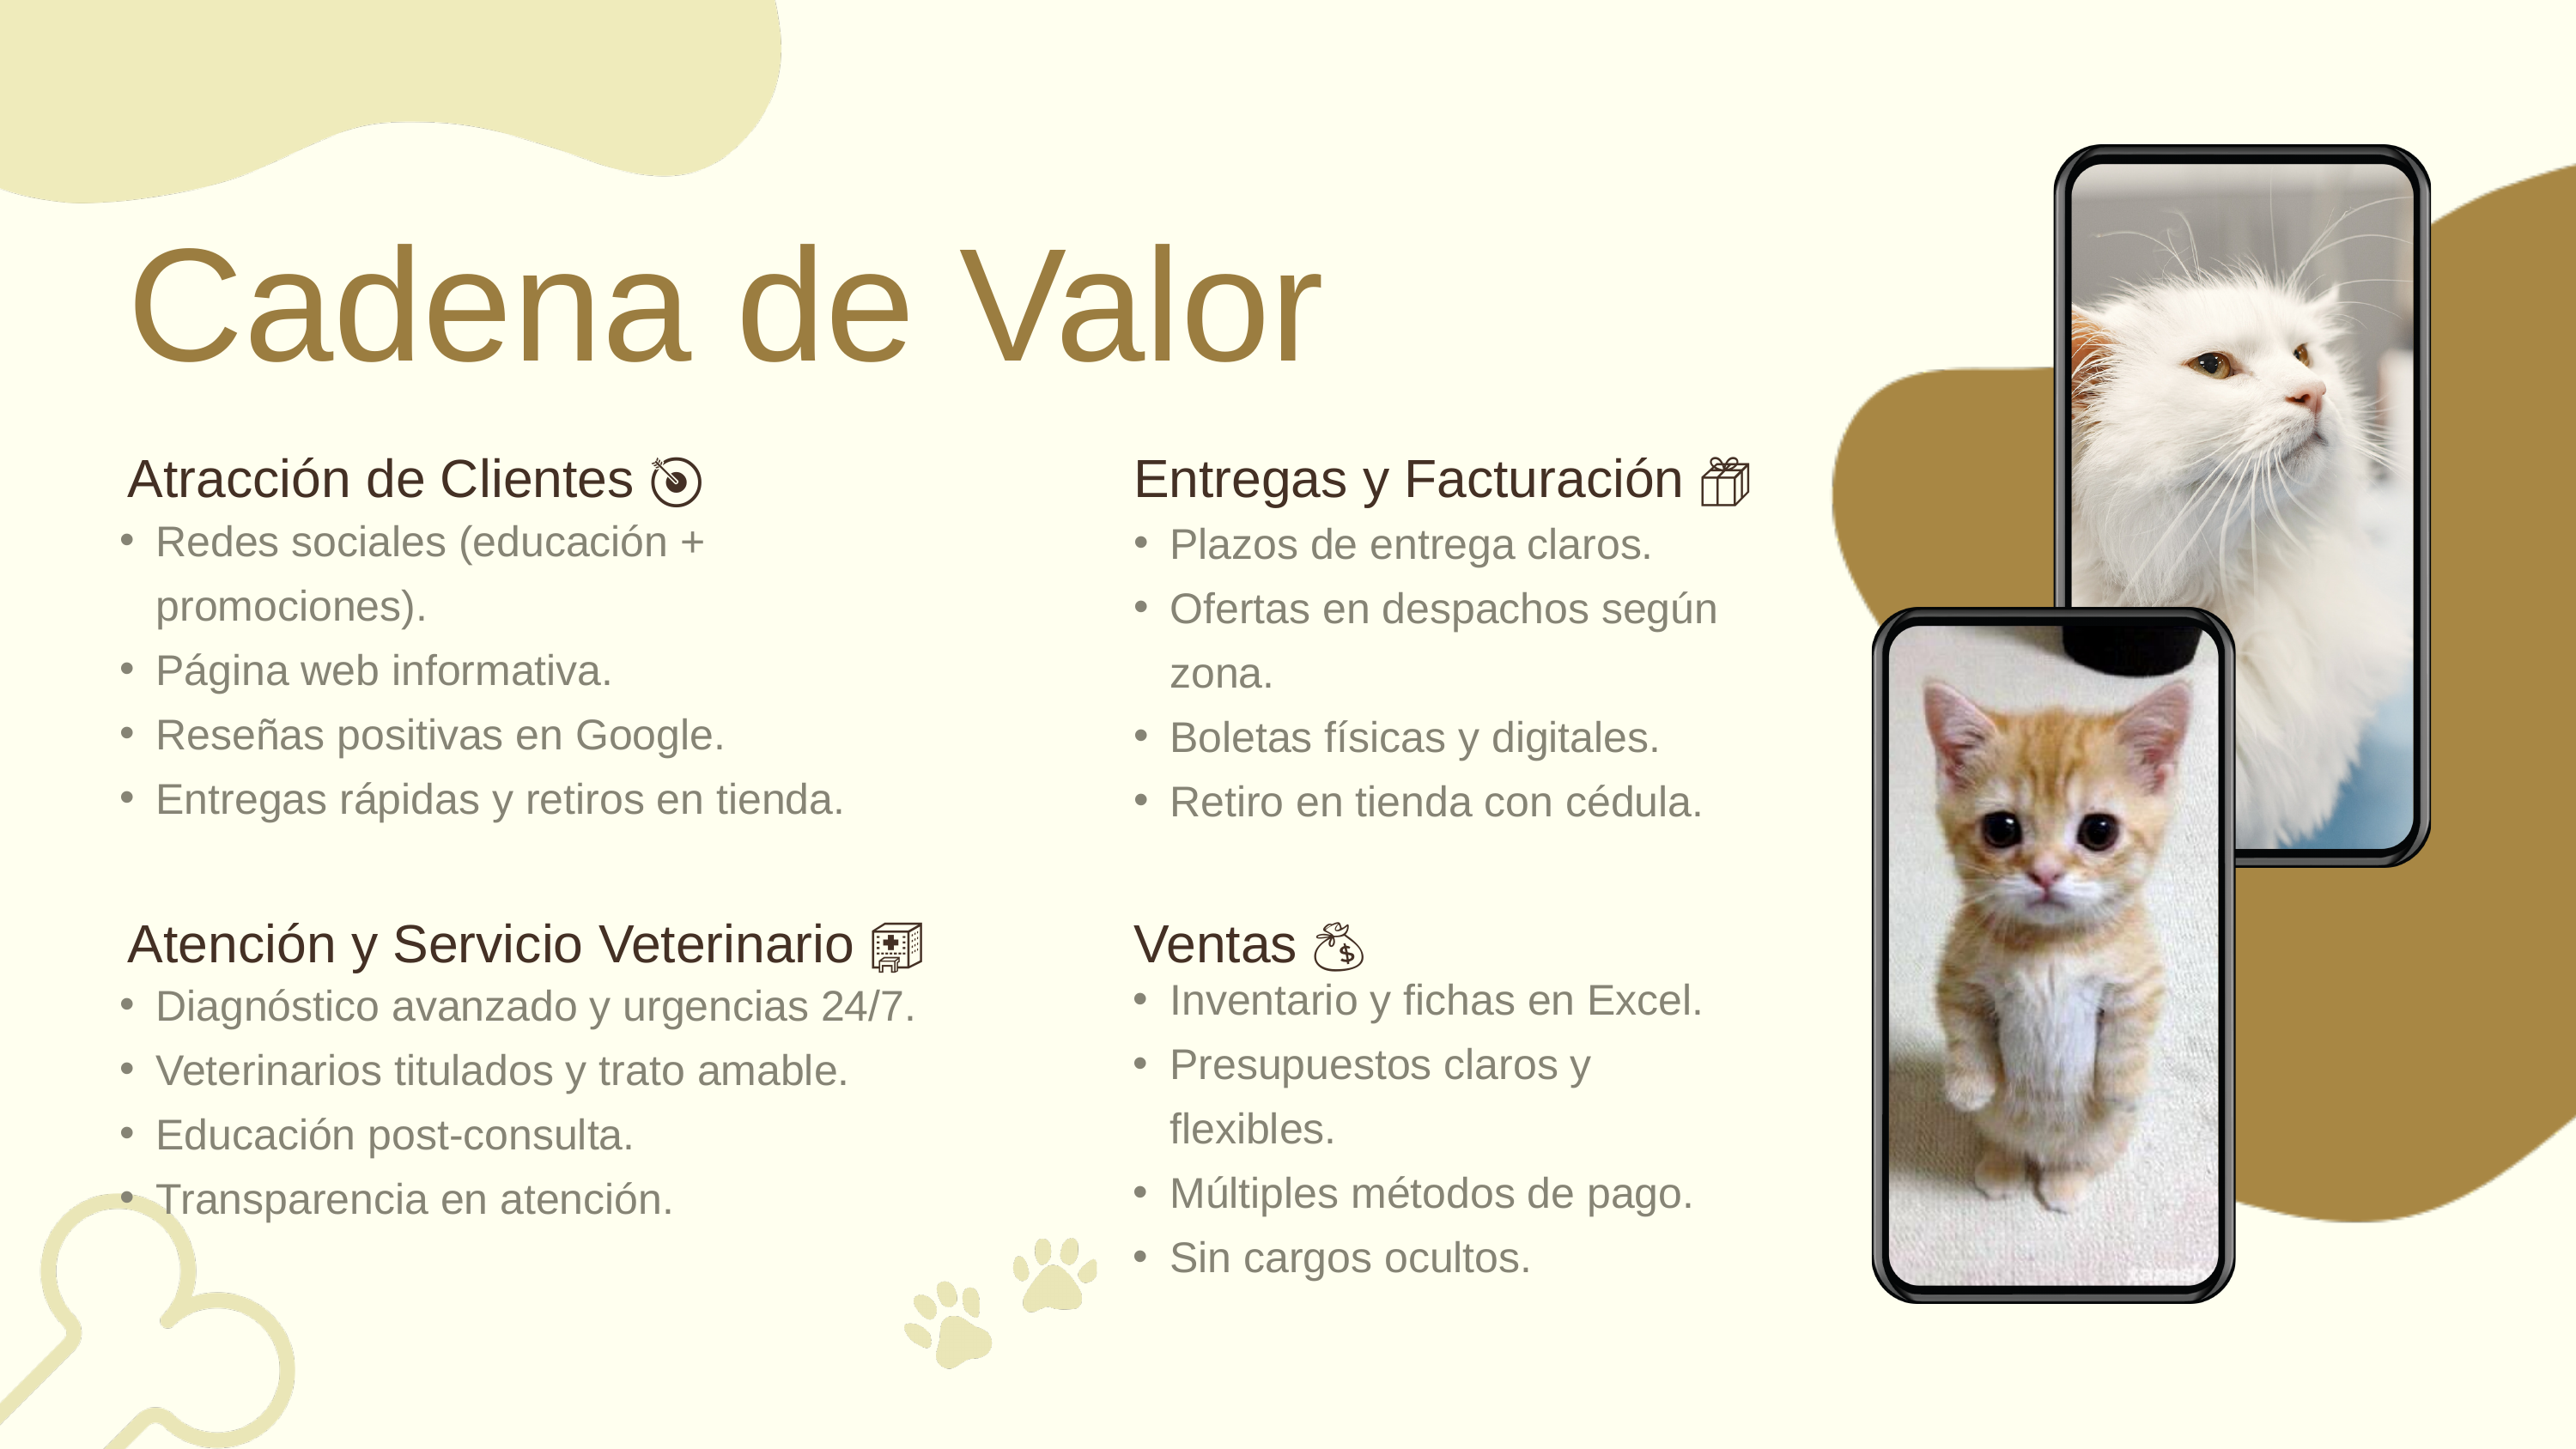

Cadena de Valor
Atracción de Clientes 🎯
Entregas y Facturación 📦
Redes sociales (educación + promociones).
Página web informativa.
Reseñas positivas en Google.
Entregas rápidas y retiros en tienda.

Plazos de entrega claros.
Ofertas en despachos según zona.
Boletas físicas y digitales.
Retiro en tienda con cédula.

Atención y Servicio Veterinario 🏥
Ventas 💰
Inventario y fichas en Excel.
Presupuestos claros y flexibles.
Múltiples métodos de pago.
Sin cargos ocultos.
Diagnóstico avanzado y urgencias 24/7.
Veterinarios titulados y trato amable.
Educación post-consulta.
Transparencia en atención.